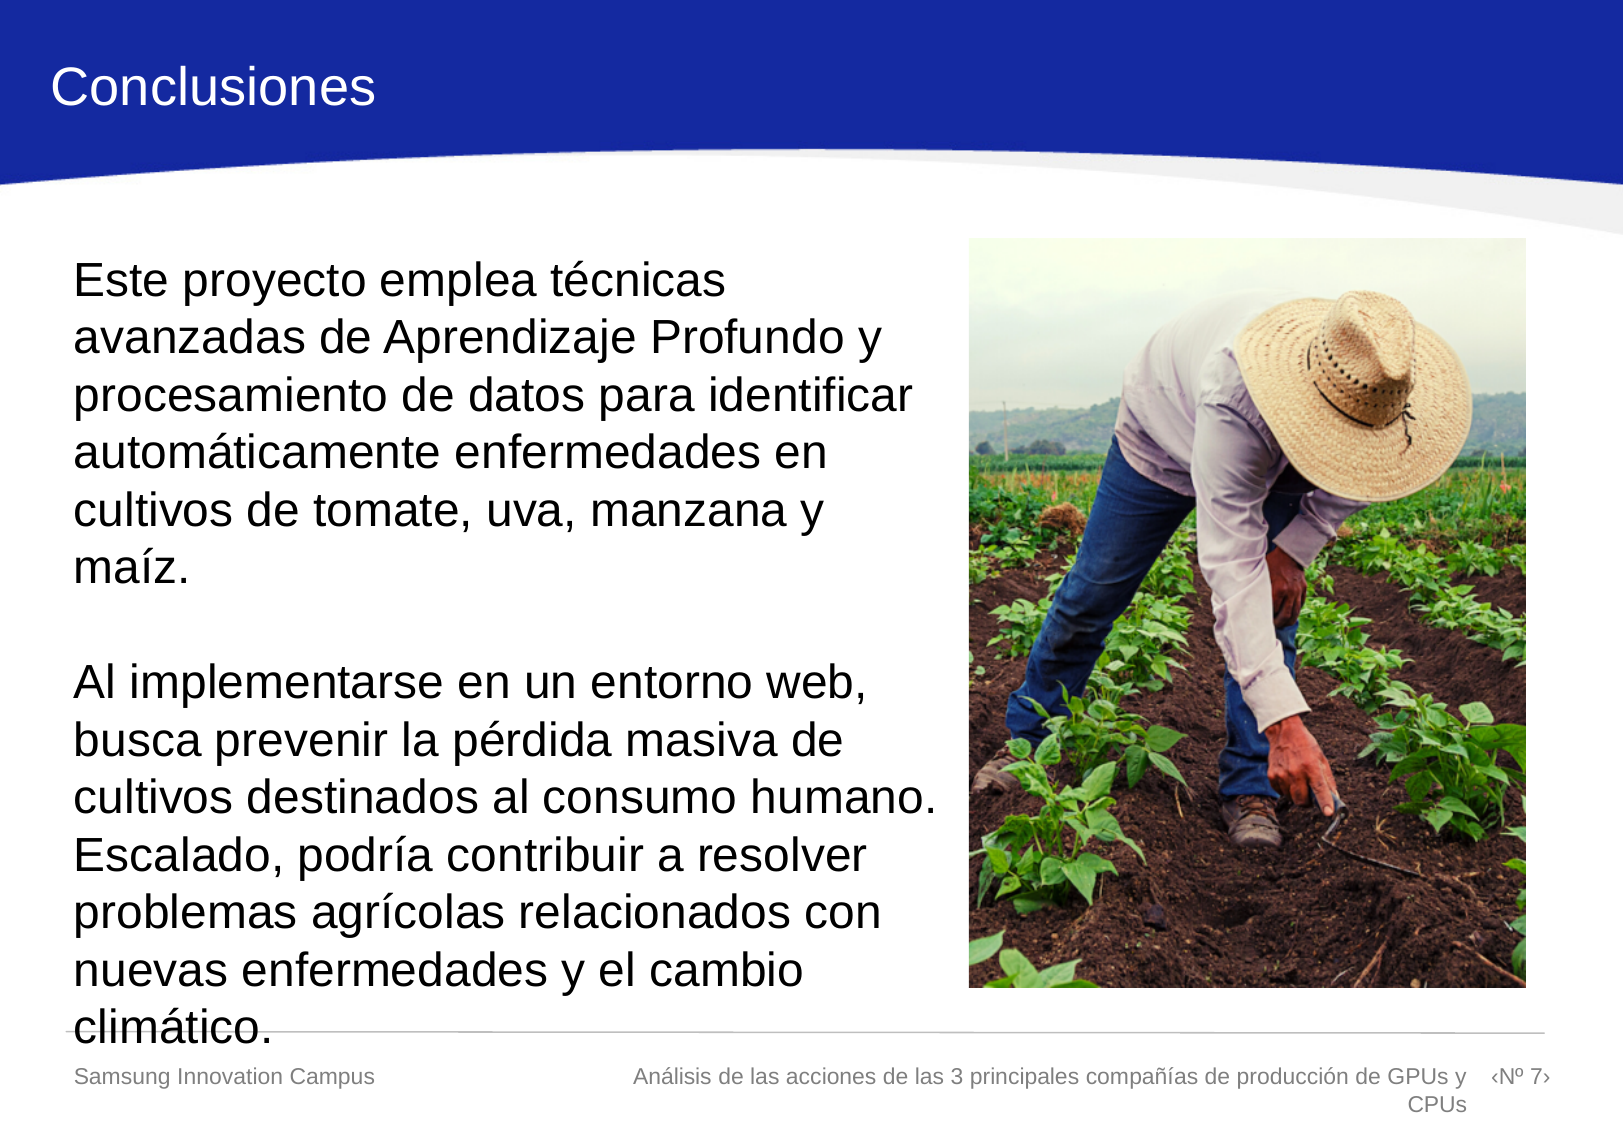

Conclusiones

Este proyecto emplea técnicas avanzadas de Aprendizaje Profundo y procesamiento de datos para identificar automáticamente enfermedades en cultivos de tomate, uva, manzana y maíz.

Al implementarse en un entorno web, busca prevenir la pérdida masiva de cultivos destinados al consumo humano. Escalado, podría contribuir a resolver problemas agrícolas relacionados con nuevas enfermedades y el cambio climático.

Samsung Innovation Campus
Análisis de las acciones de las 3 principales compañías de producción de GPUs y CPUs
‹Nº 7›